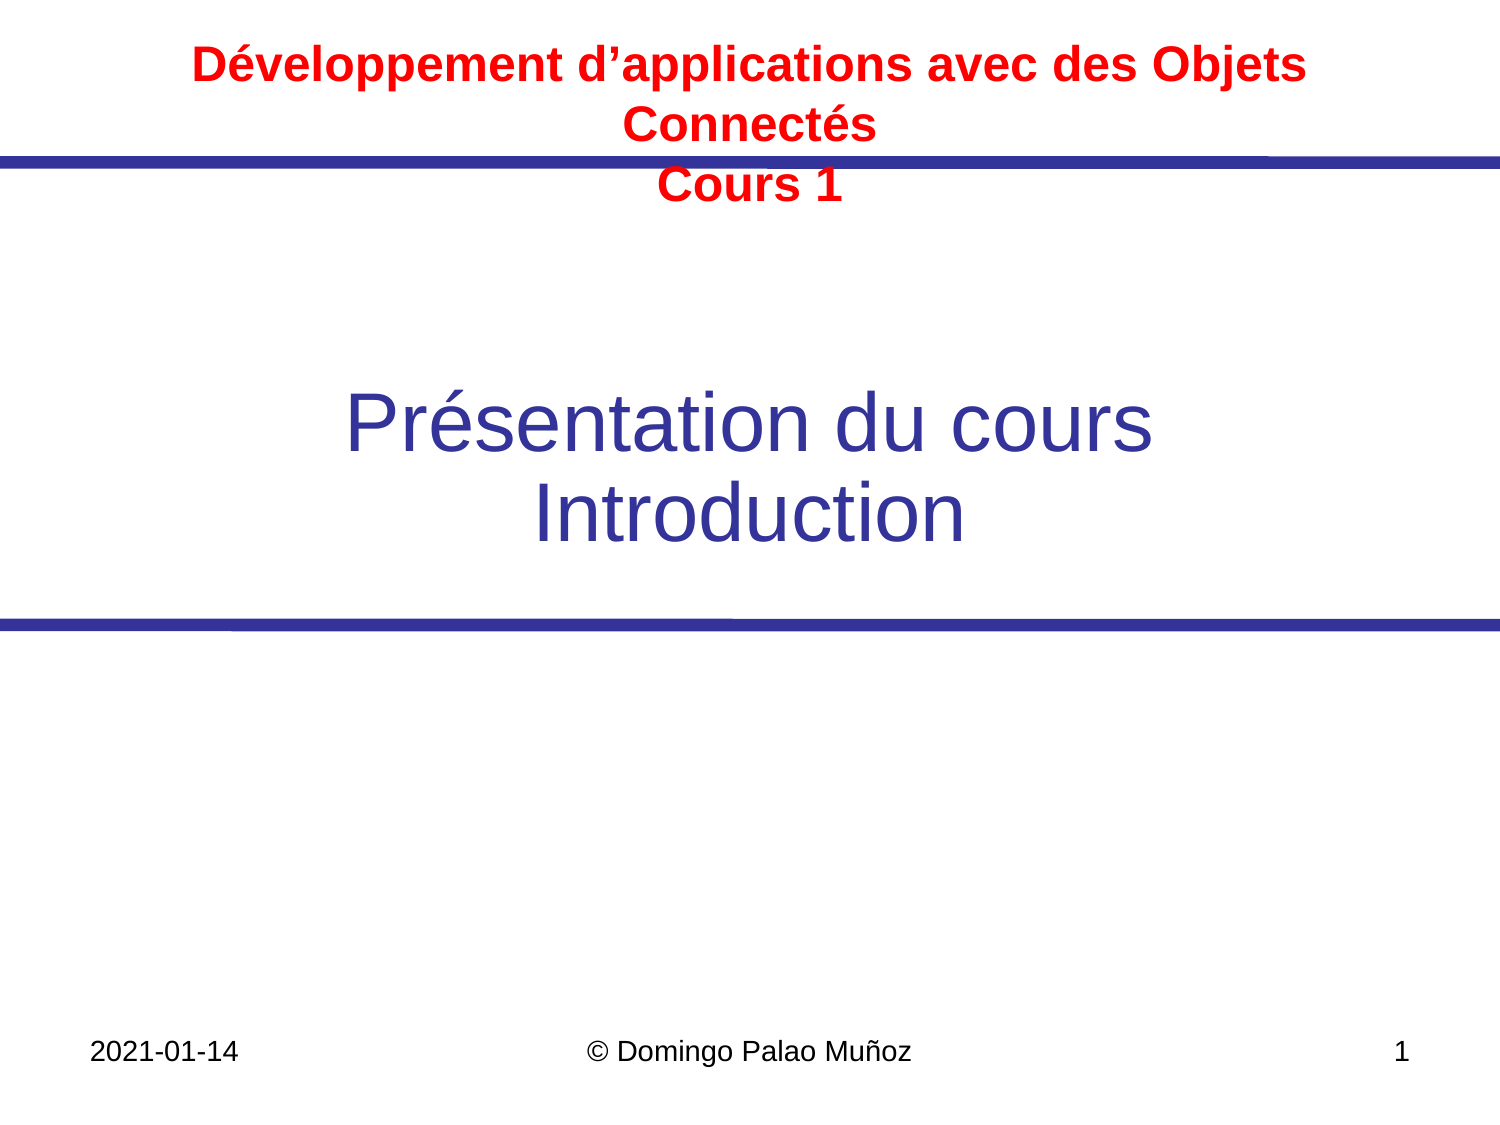

Présentation du cours
Introduction

2021-01-14
© Domingo Palao Muñoz
1